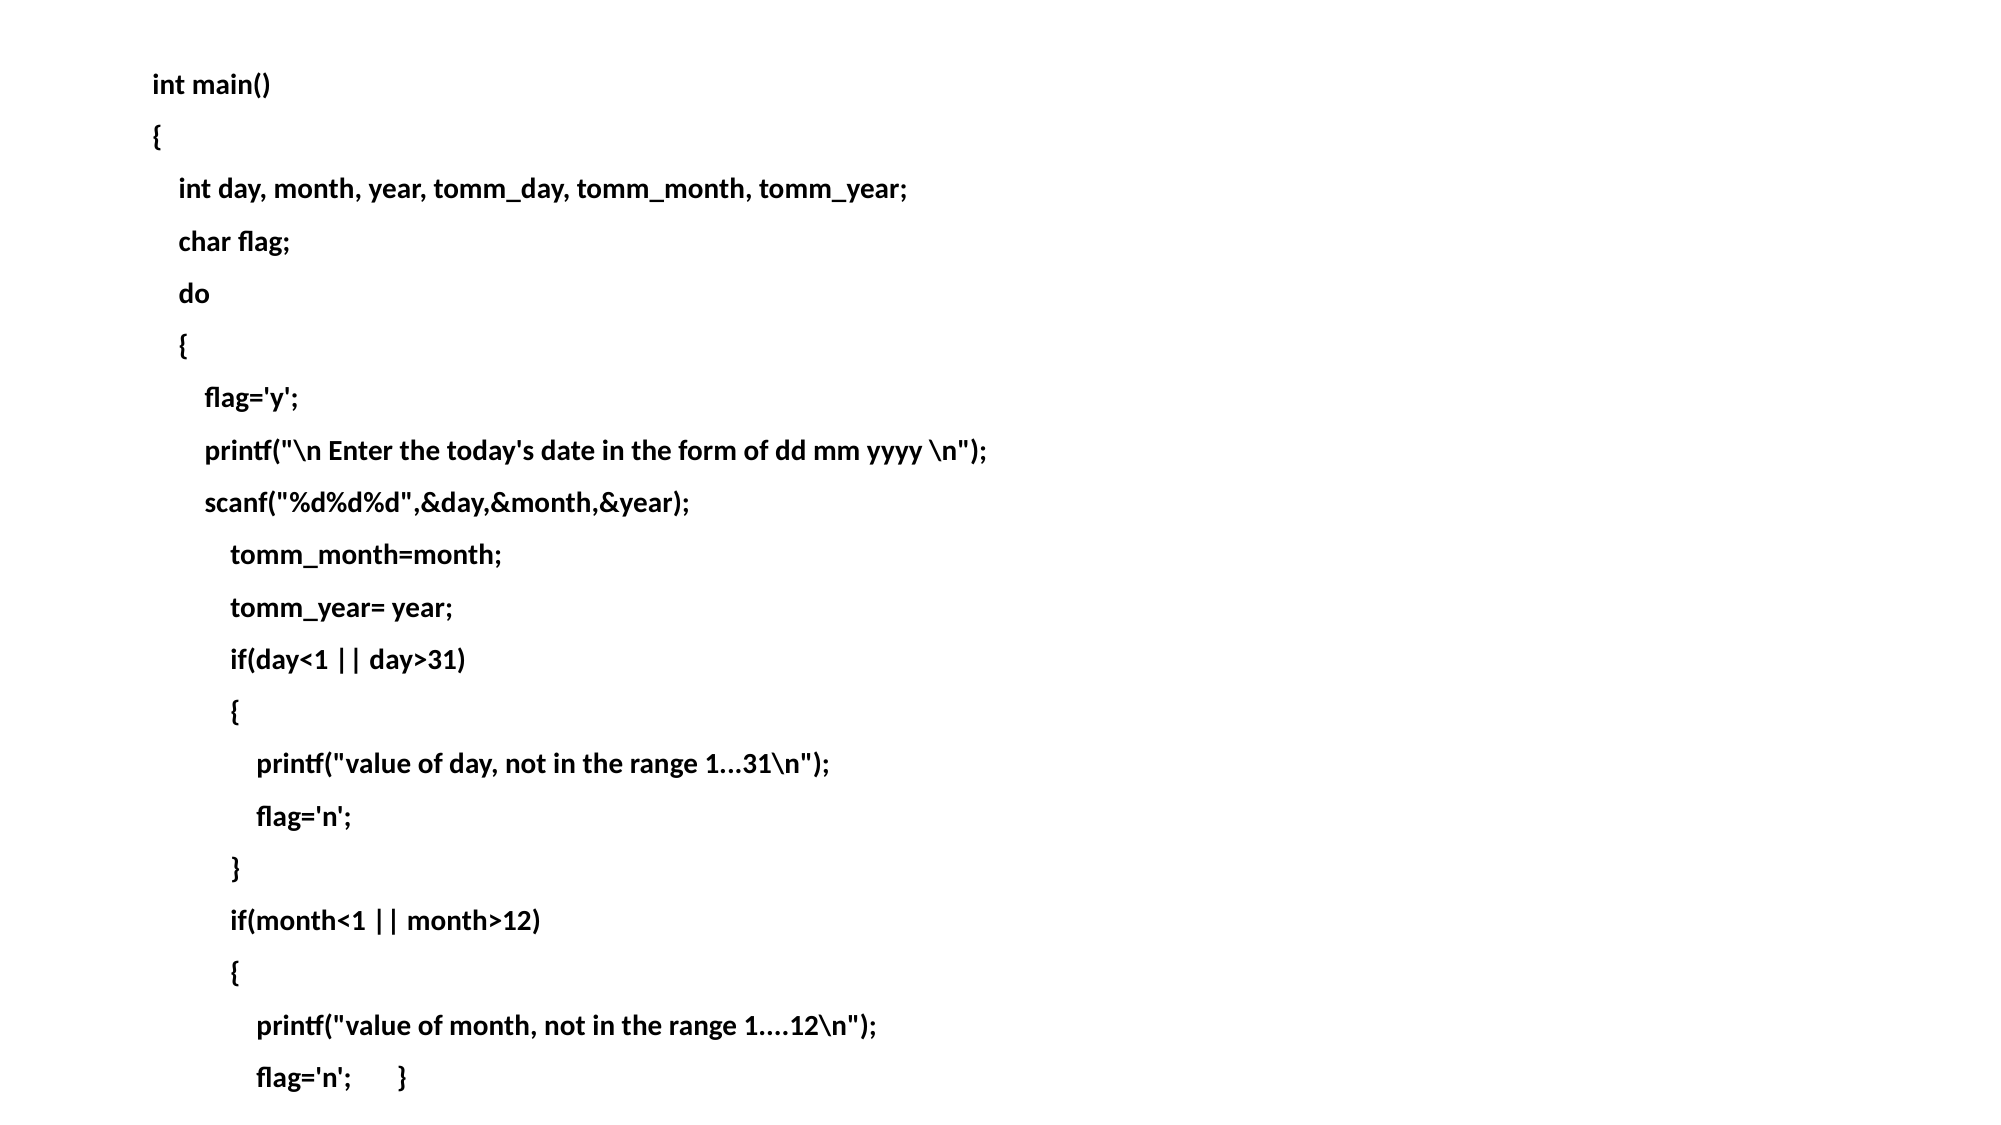

int main()
{
    int day, month, year, tomm_day, tomm_month, tomm_year;
    char flag;
    do
    {
        flag='y';
        printf("\n Enter the today's date in the form of dd mm yyyy \n");
        scanf("%d%d%d",&day,&month,&year);
            tomm_month=month;
            tomm_year= year;
            if(day<1 || day>31)
            {
                printf("value of day, not in the range 1...31\n");
                flag='n';
            }
            if(month<1 || month>12)
            {
                printf("value of month, not in the range 1....12\n");
                flag='n';       }